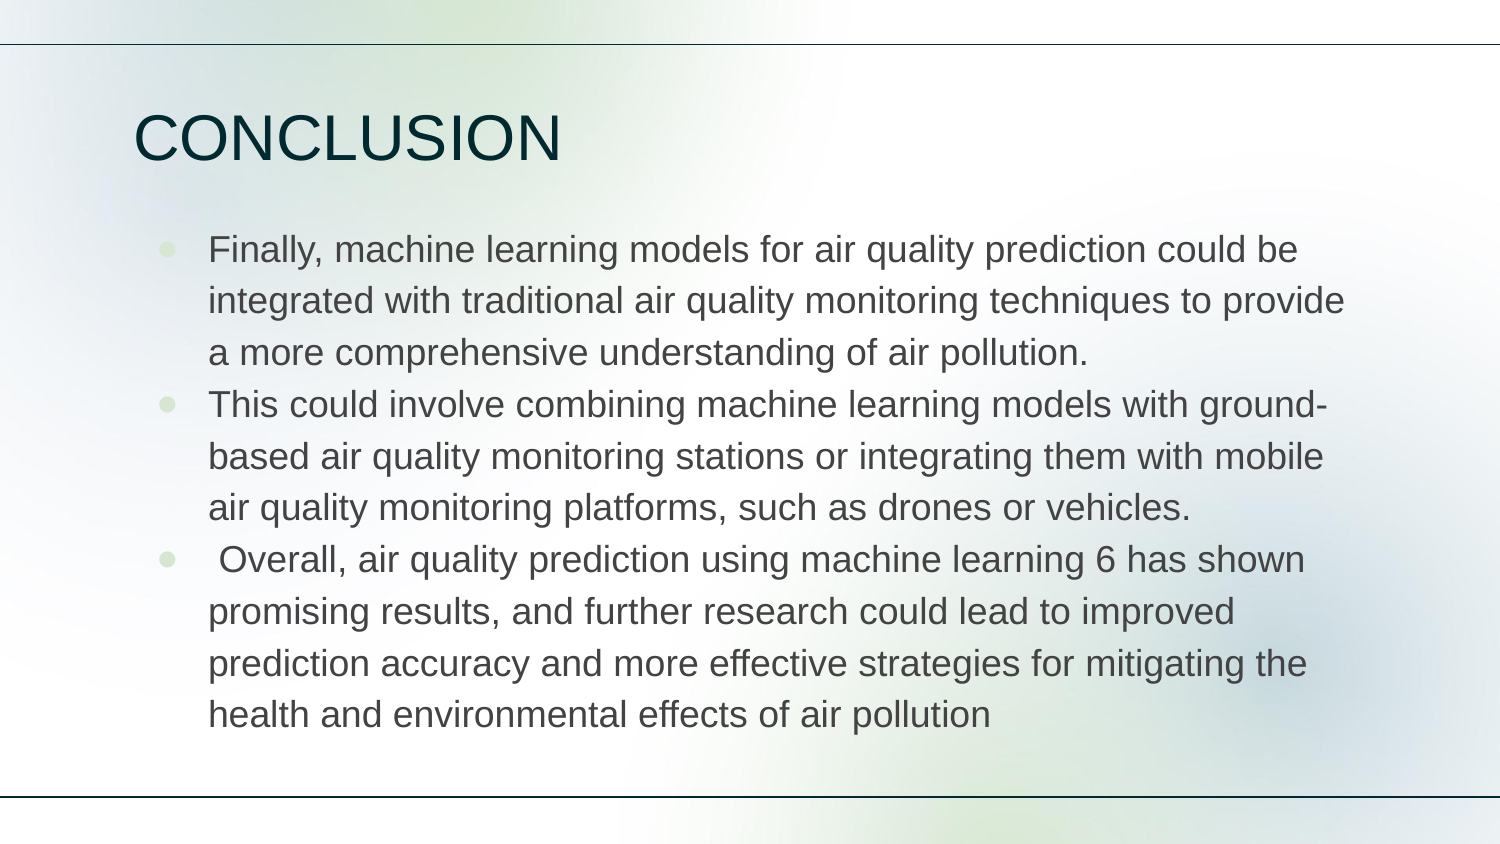

# CONCLUSION
Finally, machine learning models for air quality prediction could be integrated with traditional air quality monitoring techniques to provide a more comprehensive understanding of air pollution.
This could involve combining machine learning models with ground-based air quality monitoring stations or integrating them with mobile air quality monitoring platforms, such as drones or vehicles.
 Overall, air quality prediction using machine learning 6 has shown promising results, and further research could lead to improved prediction accuracy and more effective strategies for mitigating the health and environmental effects of air pollution